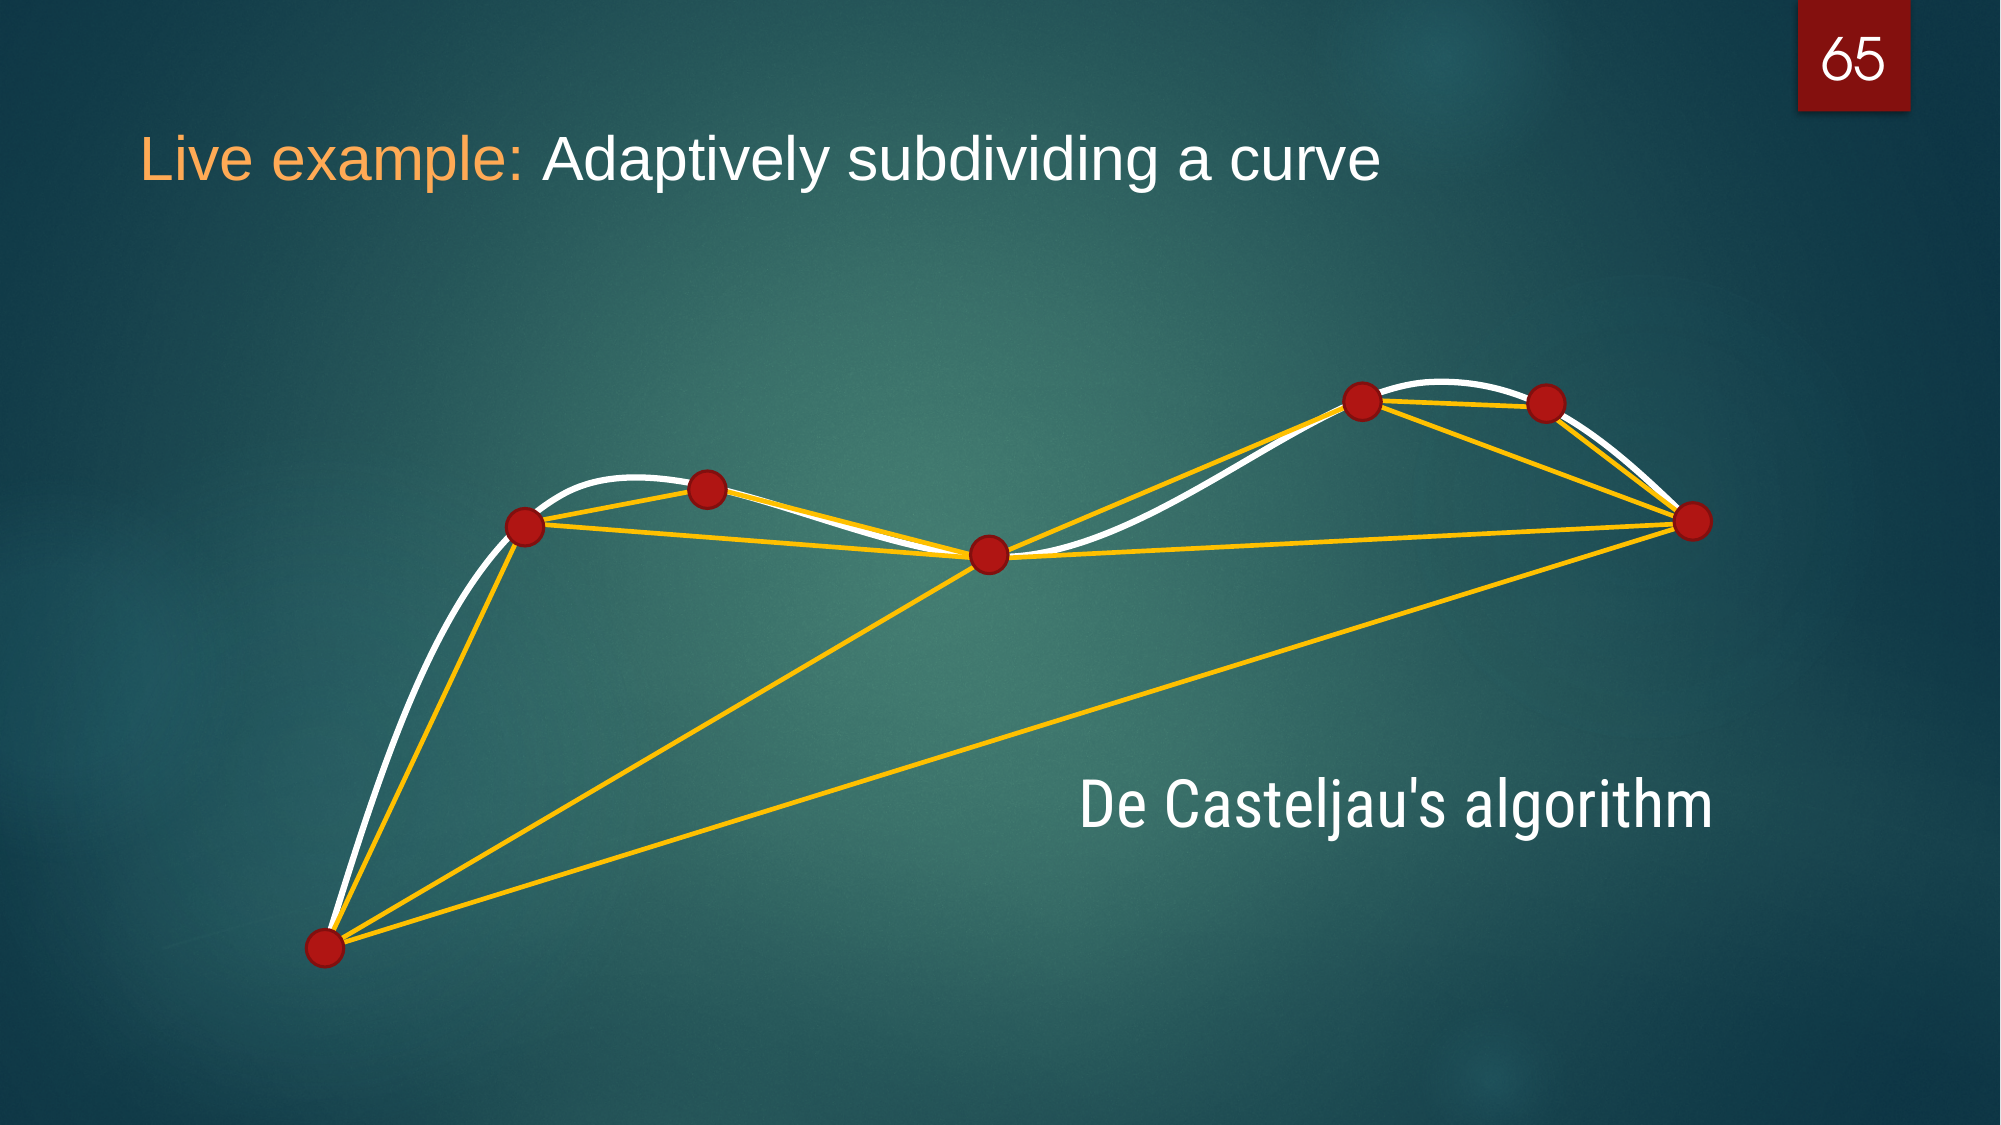

65

Live example: Adaptively subdividing a curve

De Casteljau's algorithm